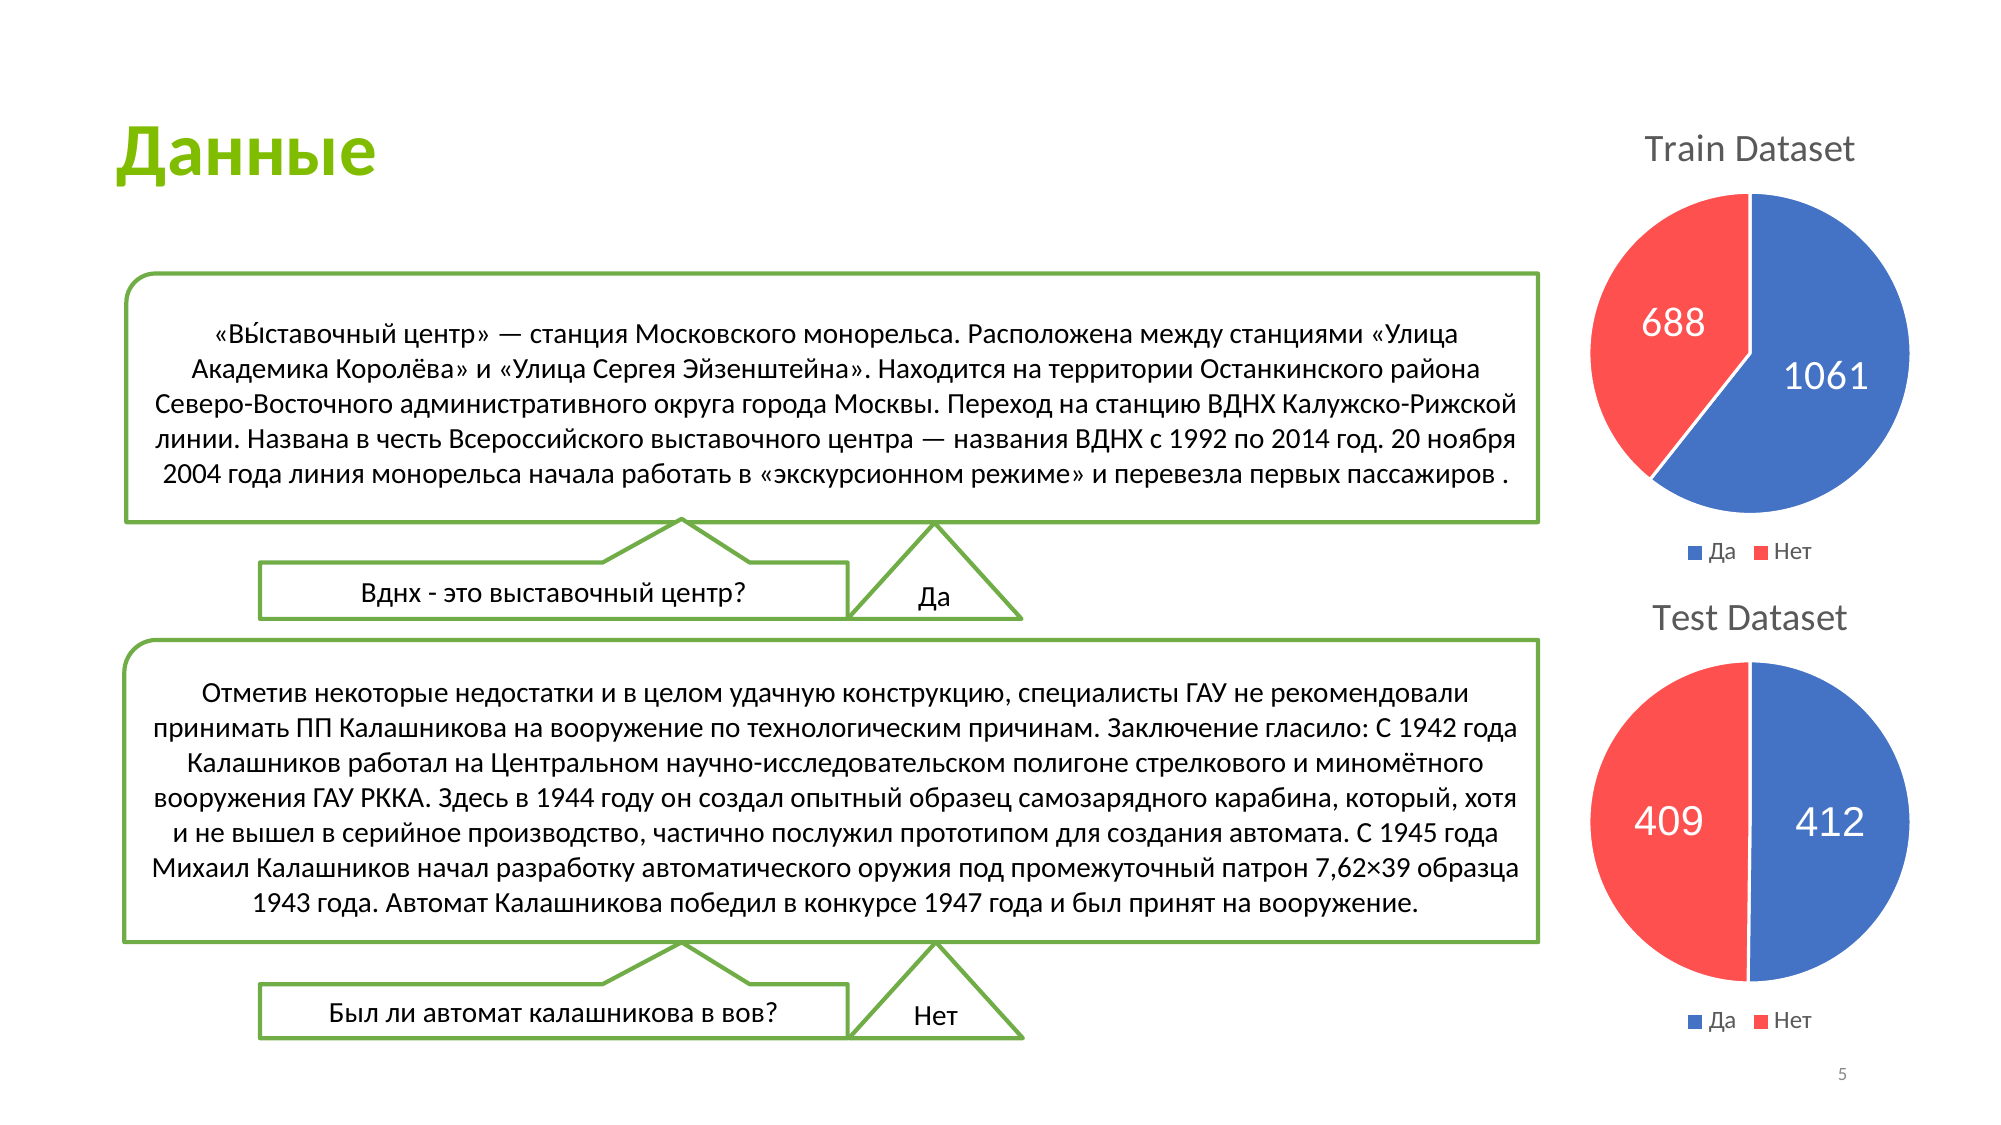

# Данные

### Chart:

| Category | Train Dataset |
|---|---|
| Да | 1061.0 |
| Нет | 688.0 |
«Вы́ставочный центр» — станция Московского монорельса. Расположена между станциями «Улица Академика Королёва» и «Улица Сергея Эйзенштейна». Находится на территории Останкинского района Северо-Восточного административного округа города Москвы. Переход на станцию ВДНХ Калужско-Рижской линии. Названа в честь Всероссийского выставочного центра — названия ВДНХ с 1992 по 2014 год. 20 ноября 2004 года линия монорельса начала работать в «экскурсионном режиме» и перевезла первых пассажиров .
Да
Вднх - это выставочный центр?

### Chart:

| Category | Test Dataset |
|---|---|
| Да | 412.0 |
| Нет | 409.0 |
Отметив некоторые недостатки и в целом удачную конструкцию, специалисты ГАУ не рекомендовали принимать ПП Калашникова на вооружение по технологическим причинам. Заключение гласило: С 1942 года Калашников работал на Центральном научно-исследовательском полигоне стрелкового и миномётного вооружения ГАУ РККА. Здесь в 1944 году он создал опытный образец самозарядного карабина, который, хотя и не вышел в серийное производство, частично послужил прототипом для создания автомата. С 1945 года Михаил Калашников начал разработку автоматического оружия под промежуточный патрон 7,62×39 образца 1943 года. Автомат Калашникова победил в конкурсе 1947 года и был принят на вооружение.
Нет
Был ли автомат калашникова в вов?
5